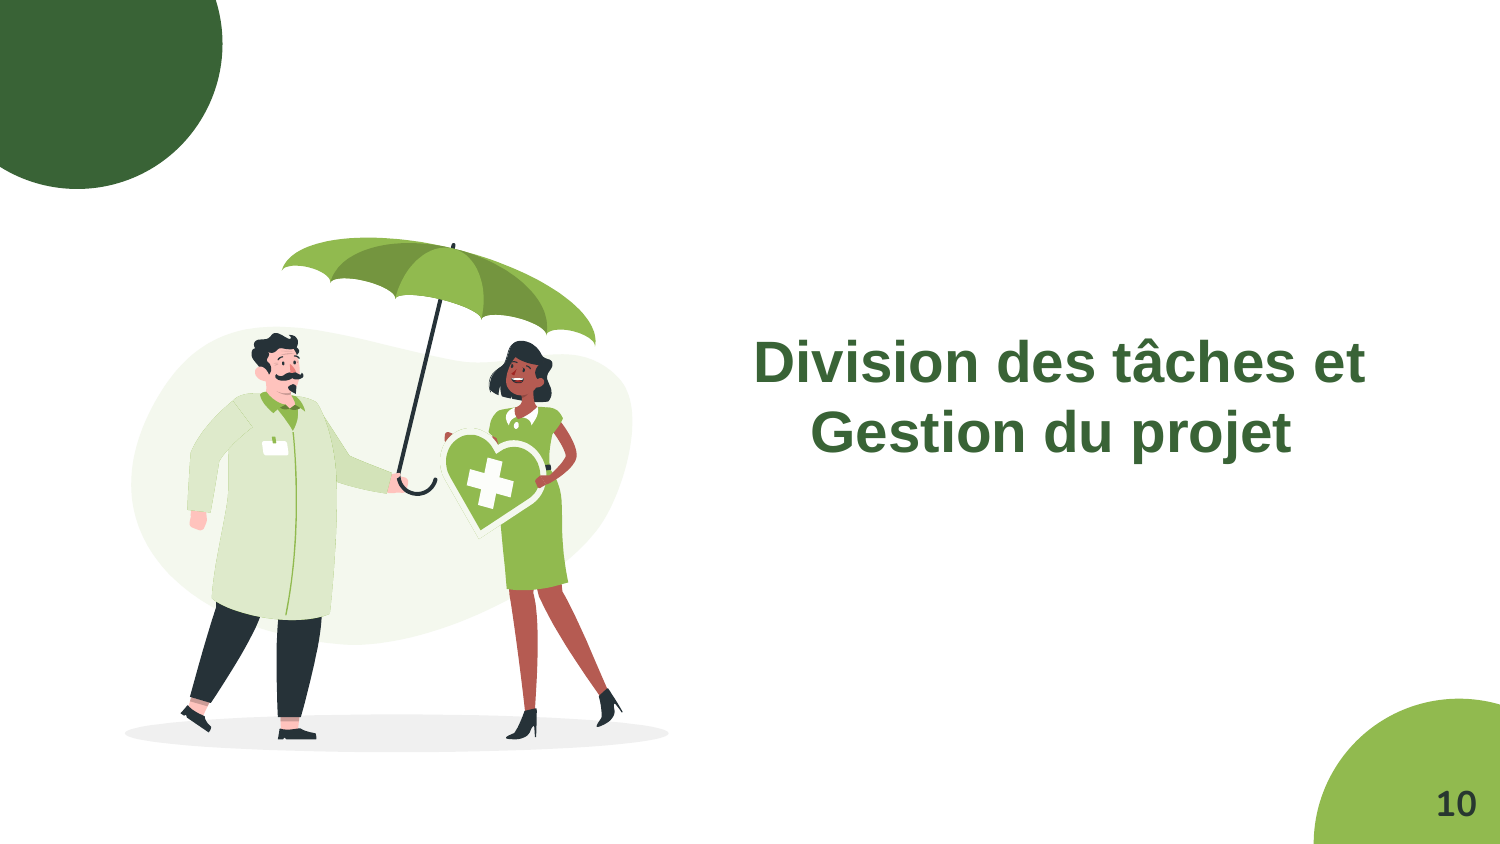

# Division des tâches et Gestion du projet
10